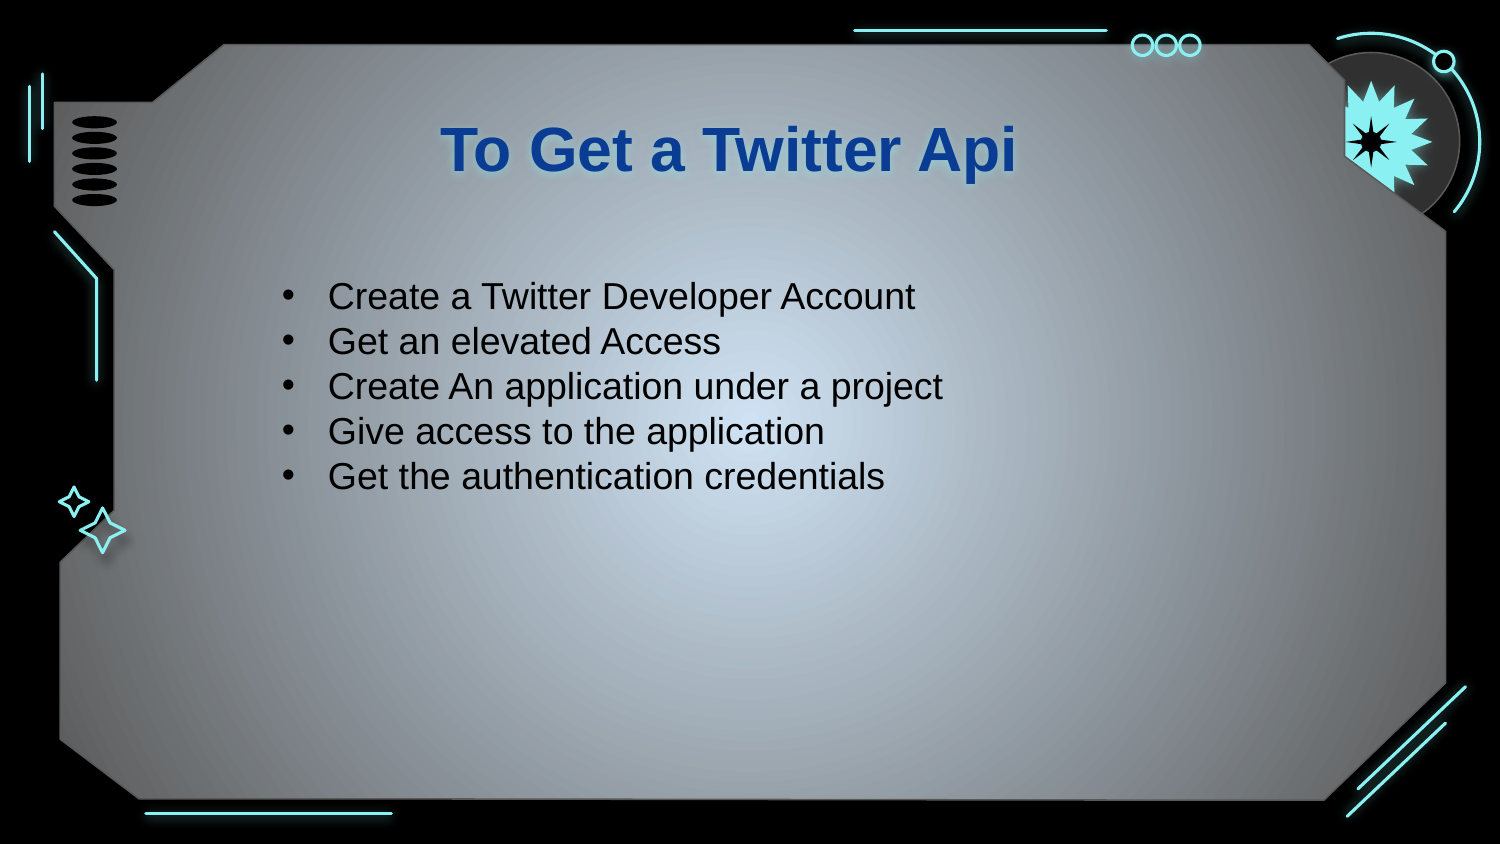

# To Get a Twitter Api

 Create a Twitter Developer Account
 Get an elevated Access
 Create An application under a project
 Give access to the application
 Get the authentication credentials